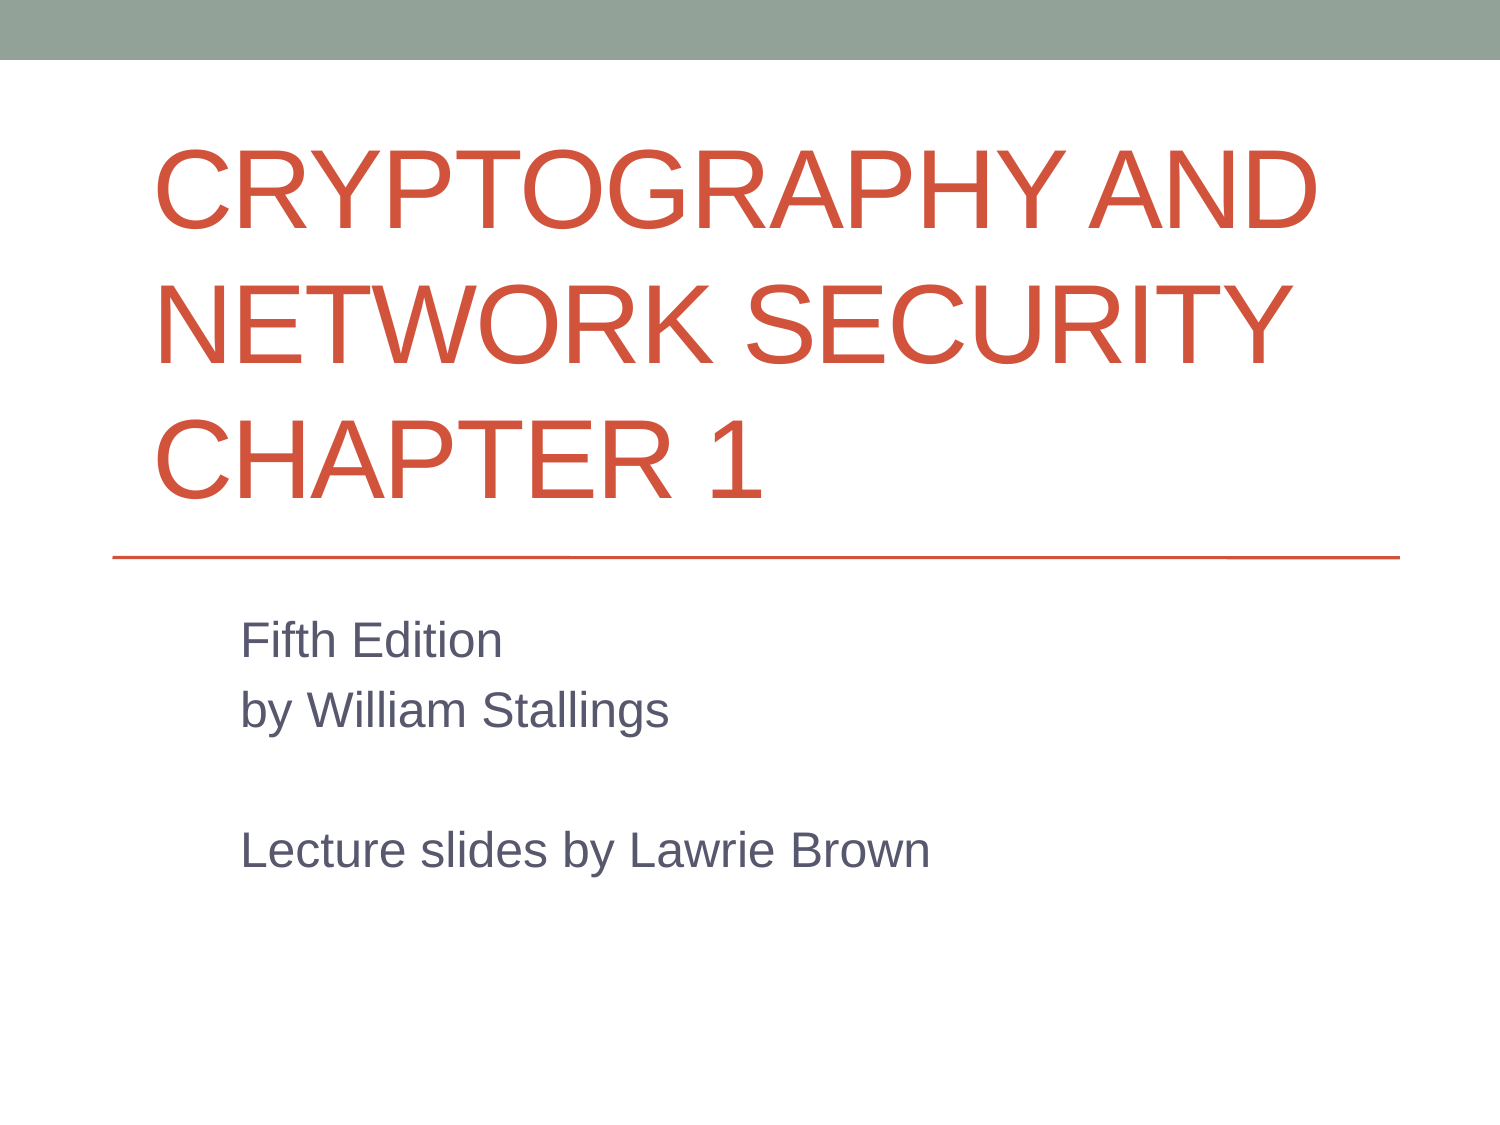

# Cryptography and Network Security Chapter 1
Fifth Edition
by William Stallings

Lecture slides by Lawrie Brown